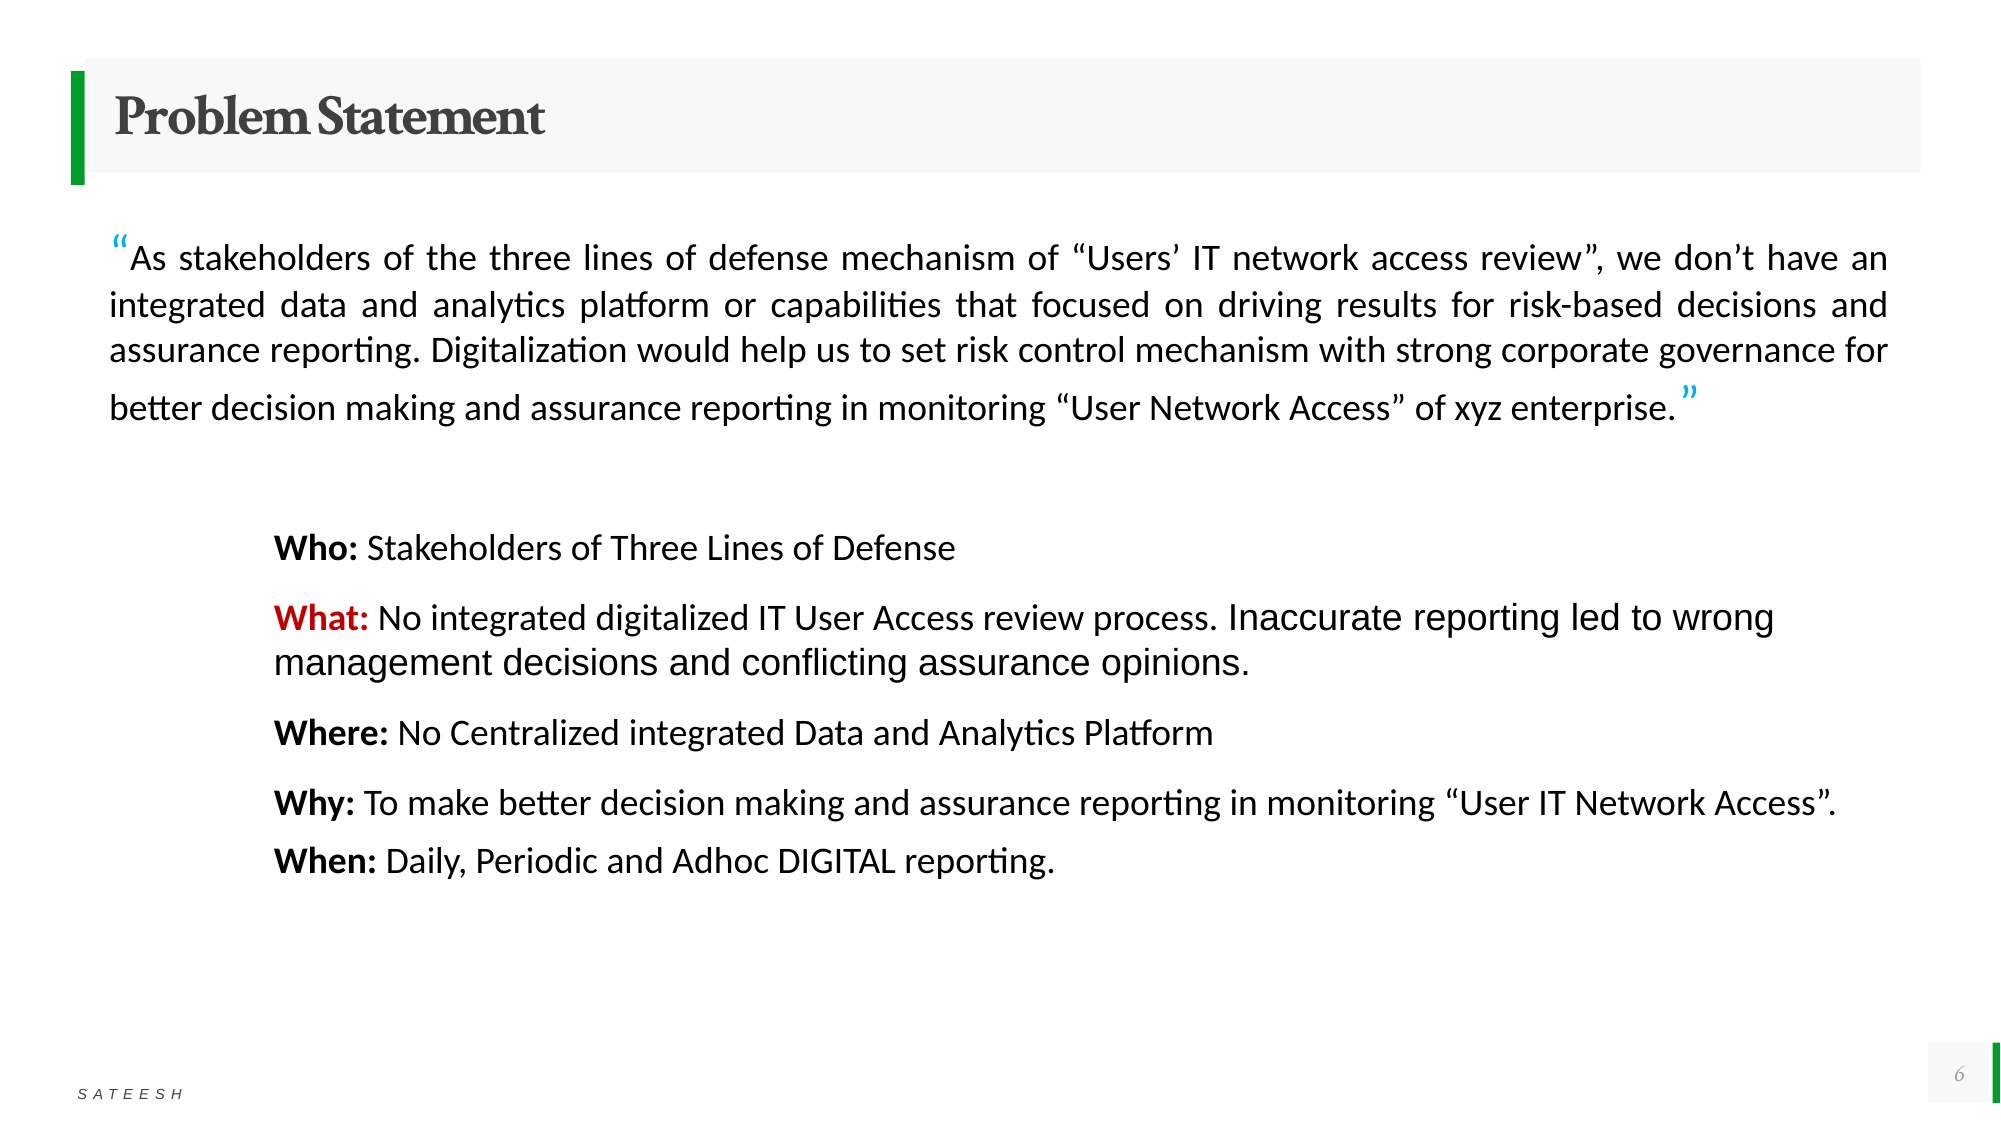

# Problem Statement
“As stakeholders of the three lines of defense mechanism of “Users’ IT network access review”, we don’t have an integrated data and analytics platform or capabilities that focused on driving results for risk-based decisions and assurance reporting. Digitalization would help us to set risk control mechanism with strong corporate governance for better decision making and assurance reporting in monitoring “User Network Access” of xyz enterprise.”
Who: Stakeholders of Three Lines of Defense
What: No integrated digitalized IT User Access review process. Inaccurate reporting led to wrong management decisions and conflicting assurance opinions.
Where: No Centralized integrated Data and Analytics Platform
Why: To make better decision making and assurance reporting in monitoring “User IT Network Access”.
When: Daily, Periodic and Adhoc DIGITAL reporting.
6